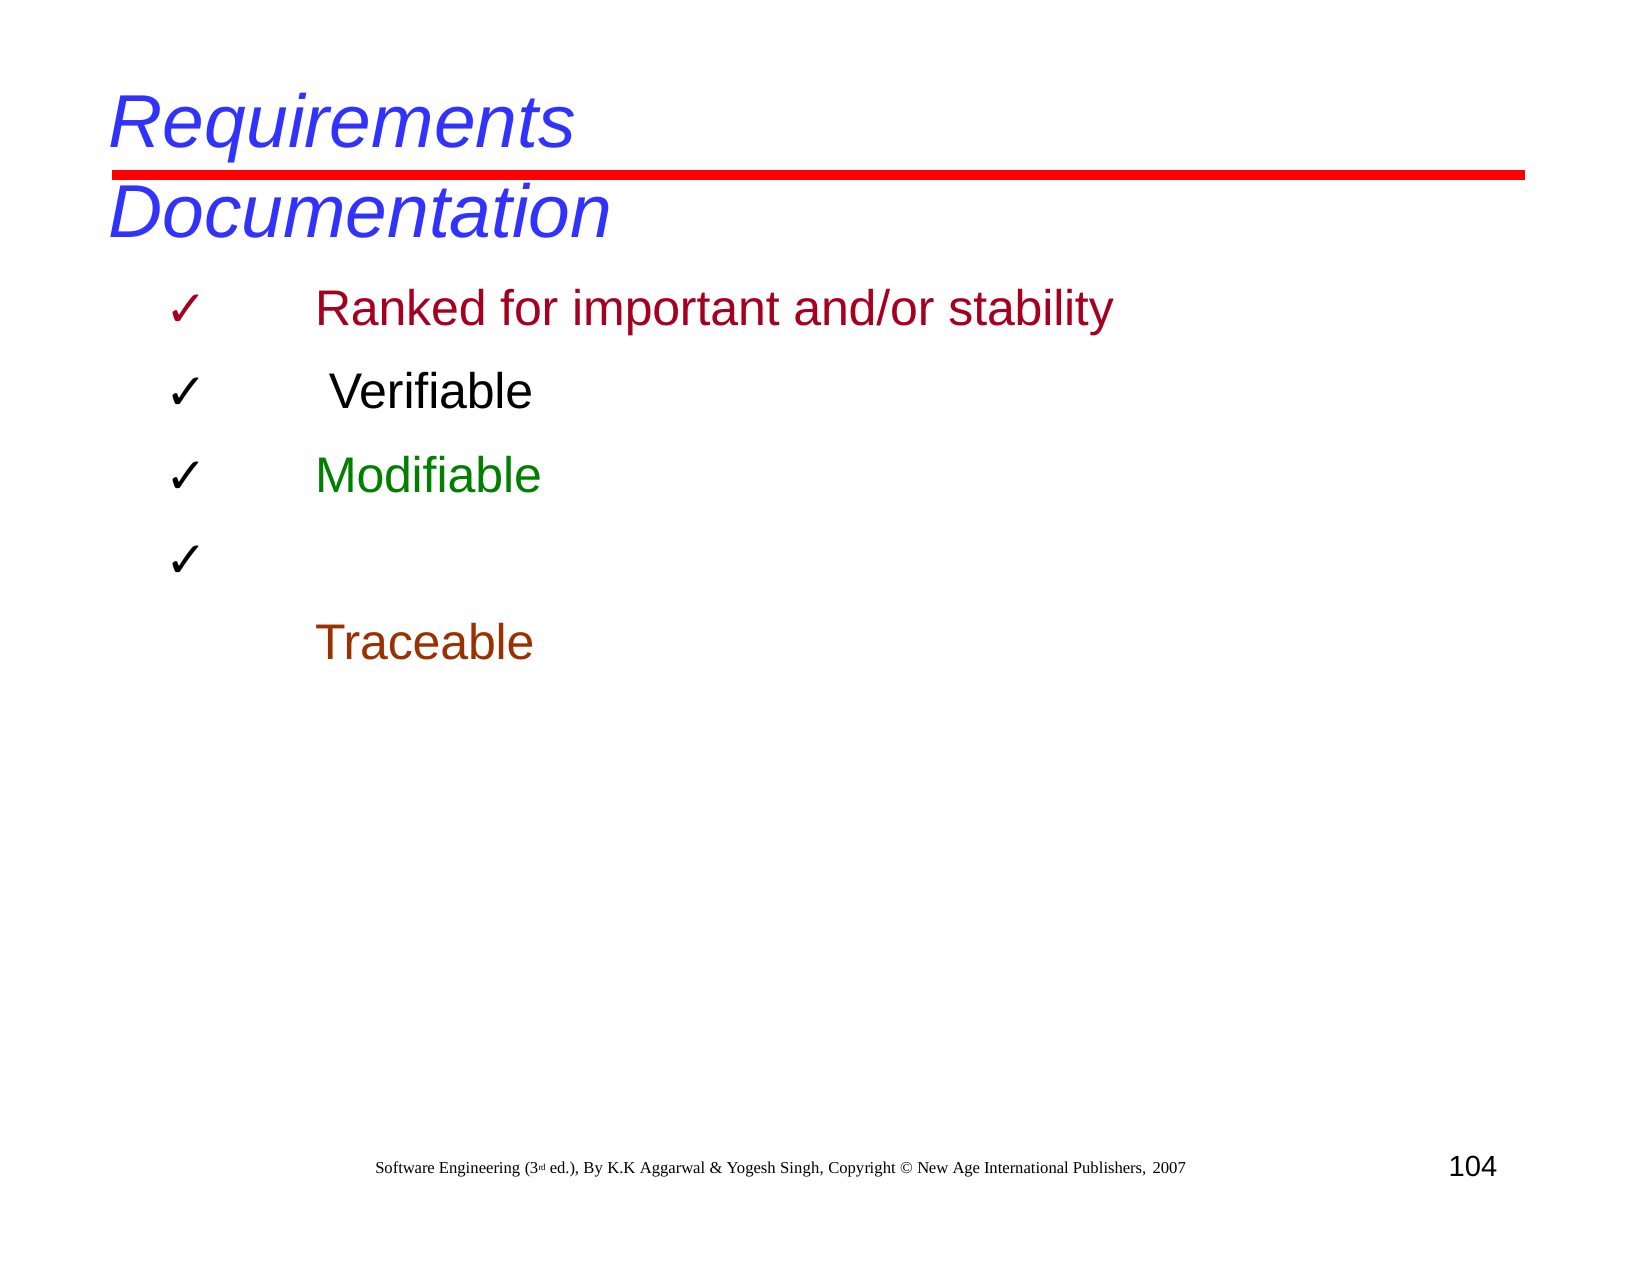

# Requirements Documentation

Ranked for important and/or stability  Verifiable
Modifiable  Traceable
✓
✓
✓
✓
104
Software Engineering (3rd  ed.), By K.K Aggarwal & Yogesh Singh, Copyright © New Age International Publishers, 2007